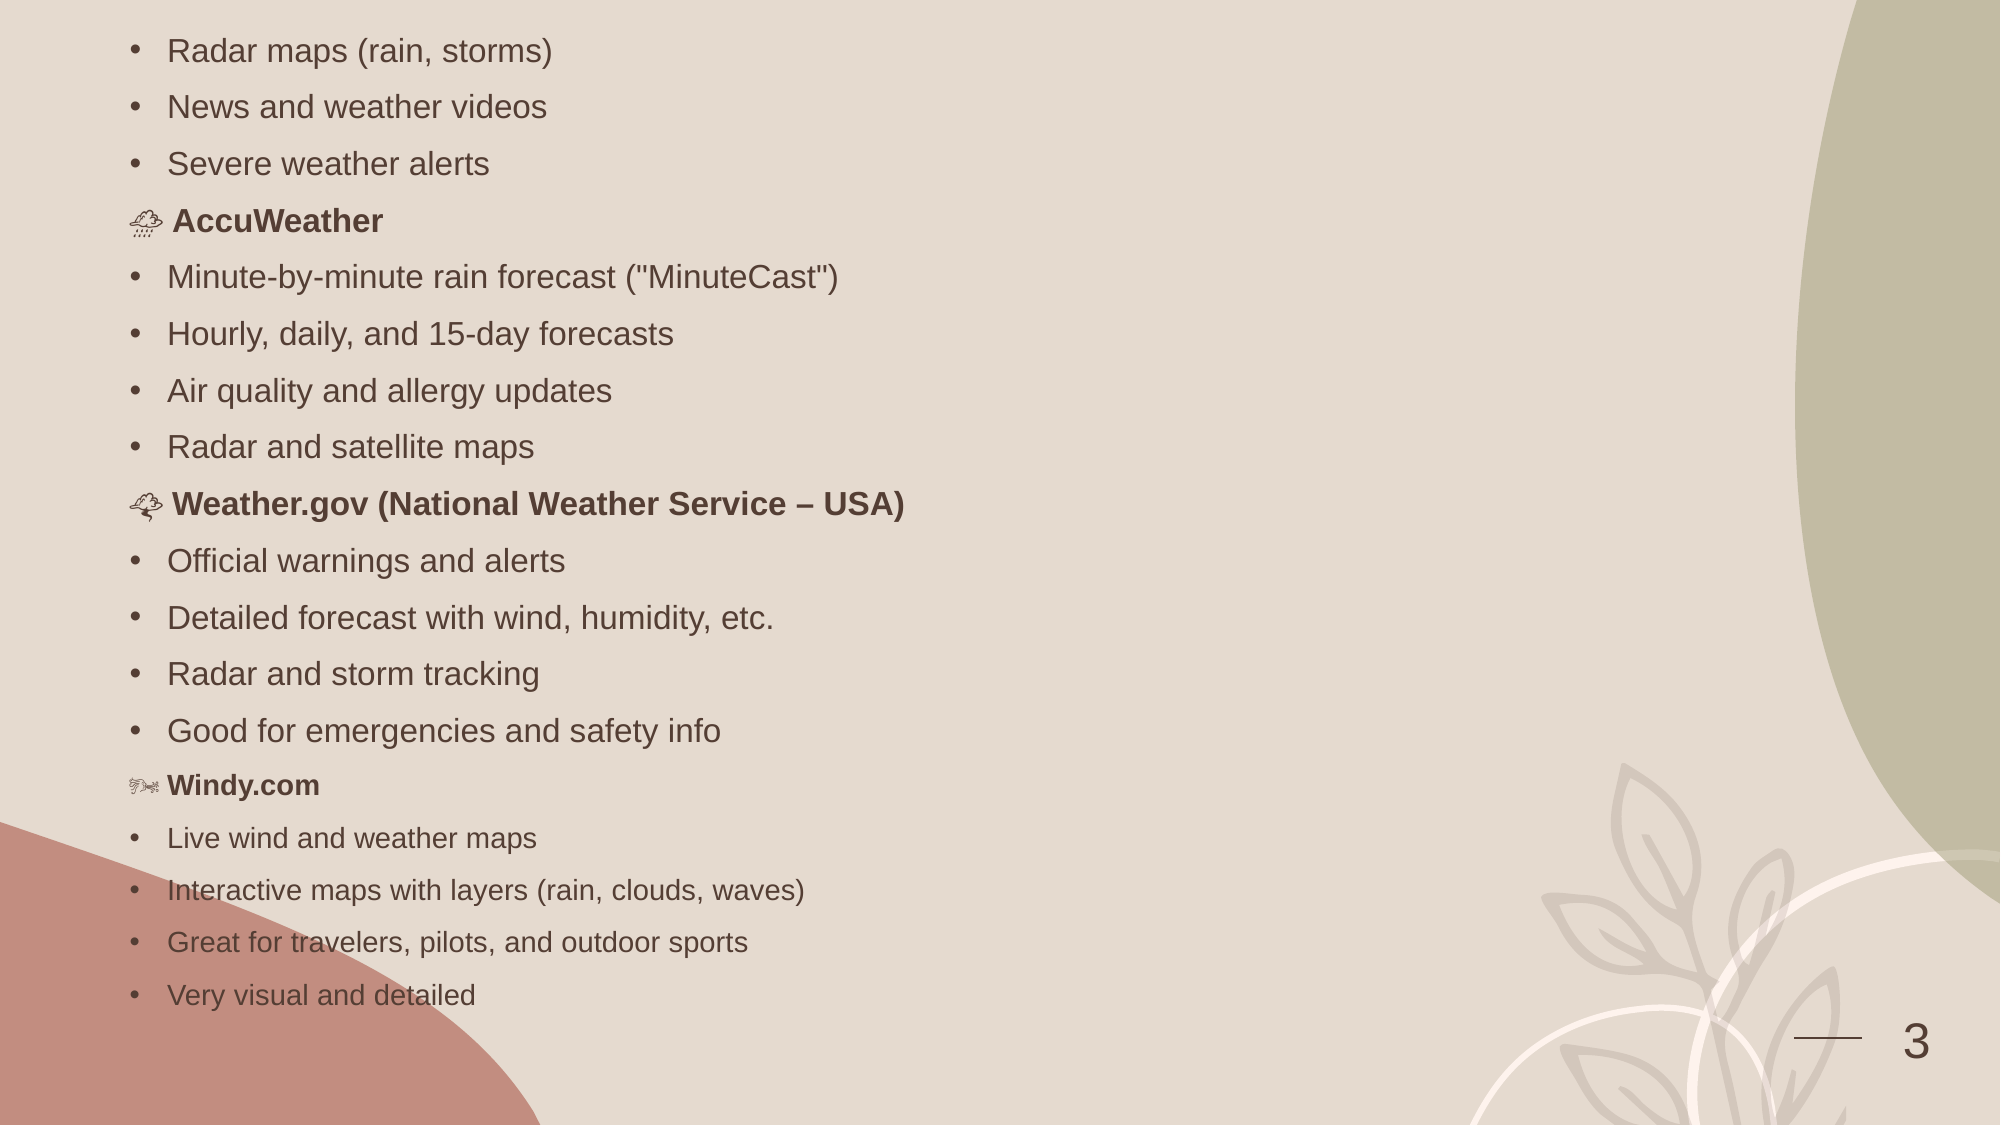

Radar maps (rain, storms)
News and weather videos
Severe weather alerts
🌧️ AccuWeather
Minute-by-minute rain forecast ("MinuteCast")
Hourly, daily, and 15-day forecasts
Air quality and allergy updates
Radar and satellite maps
🌪️ Weather.gov (National Weather Service – USA)
Official warnings and alerts
Detailed forecast with wind, humidity, etc.
Radar and storm tracking
Good for emergencies and safety info
🌬️ Windy.com
Live wind and weather maps
Interactive maps with layers (rain, clouds, waves)
Great for travelers, pilots, and outdoor sports
Very visual and detailed

3